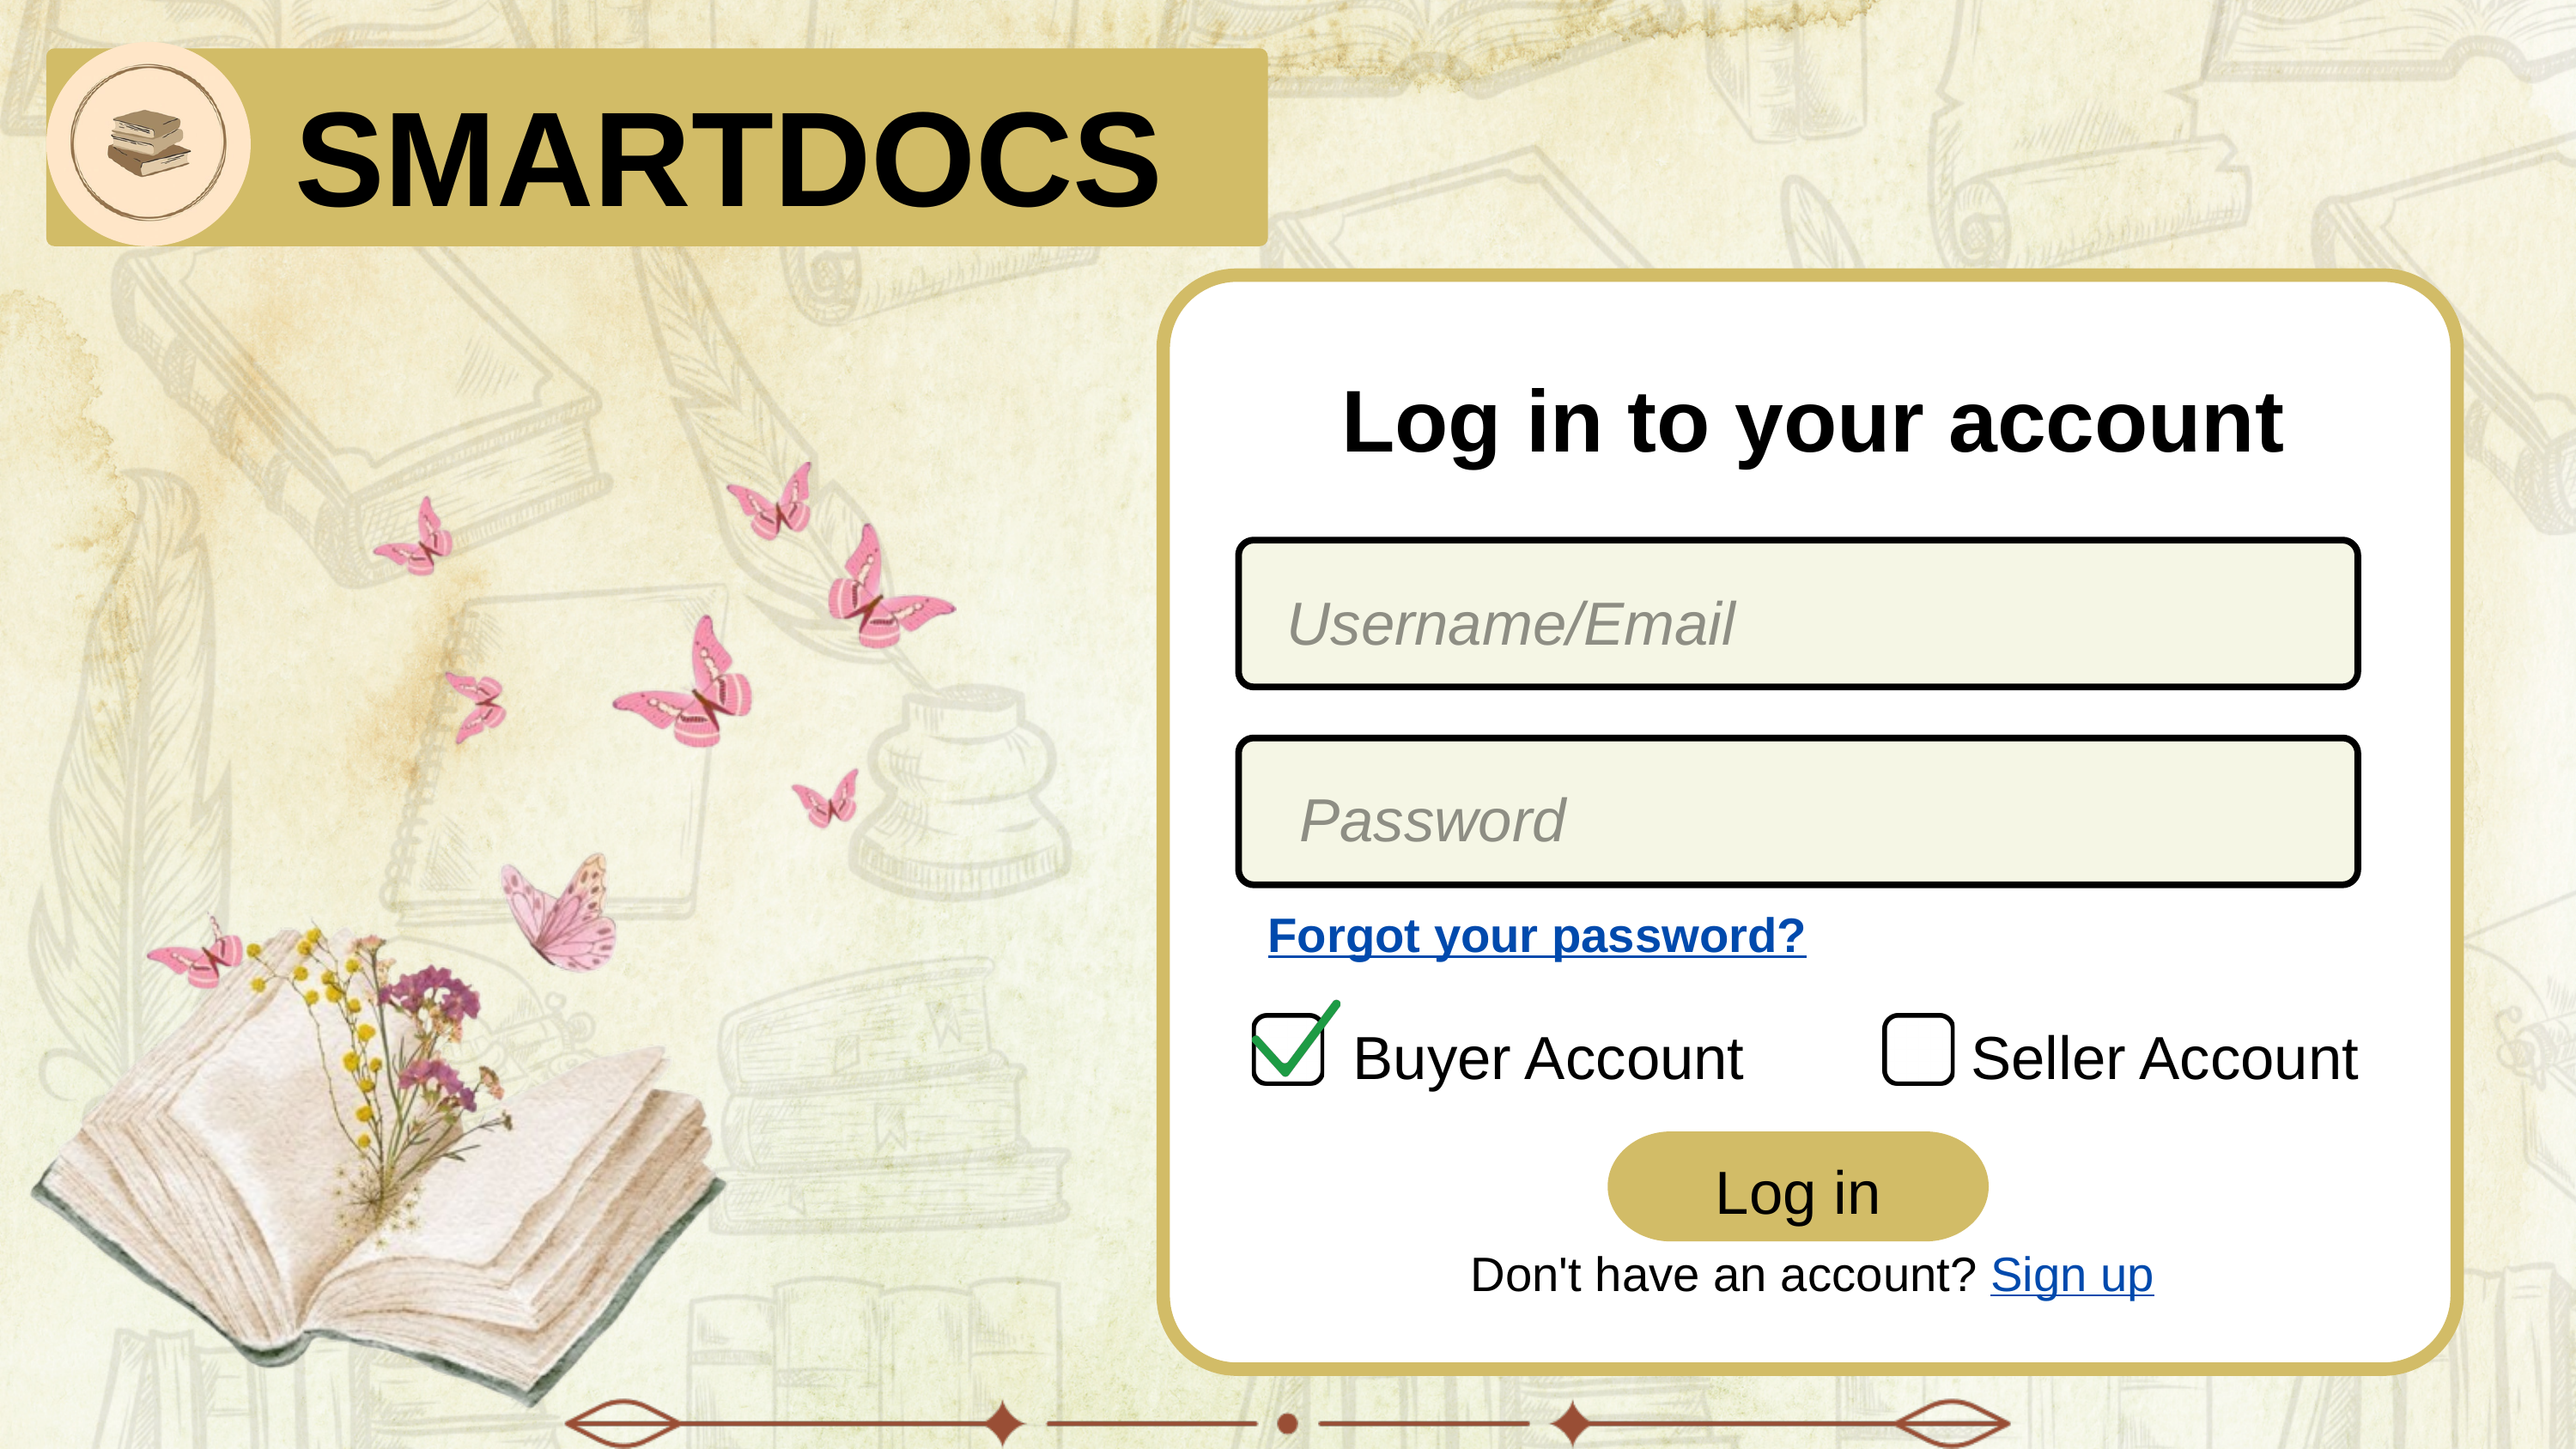

SMARTDOCS

Log in to your account

Username/Email

Password
Forgot your password?

Seller Account

Buyer Account

Log in
Don't have an account? Sign up